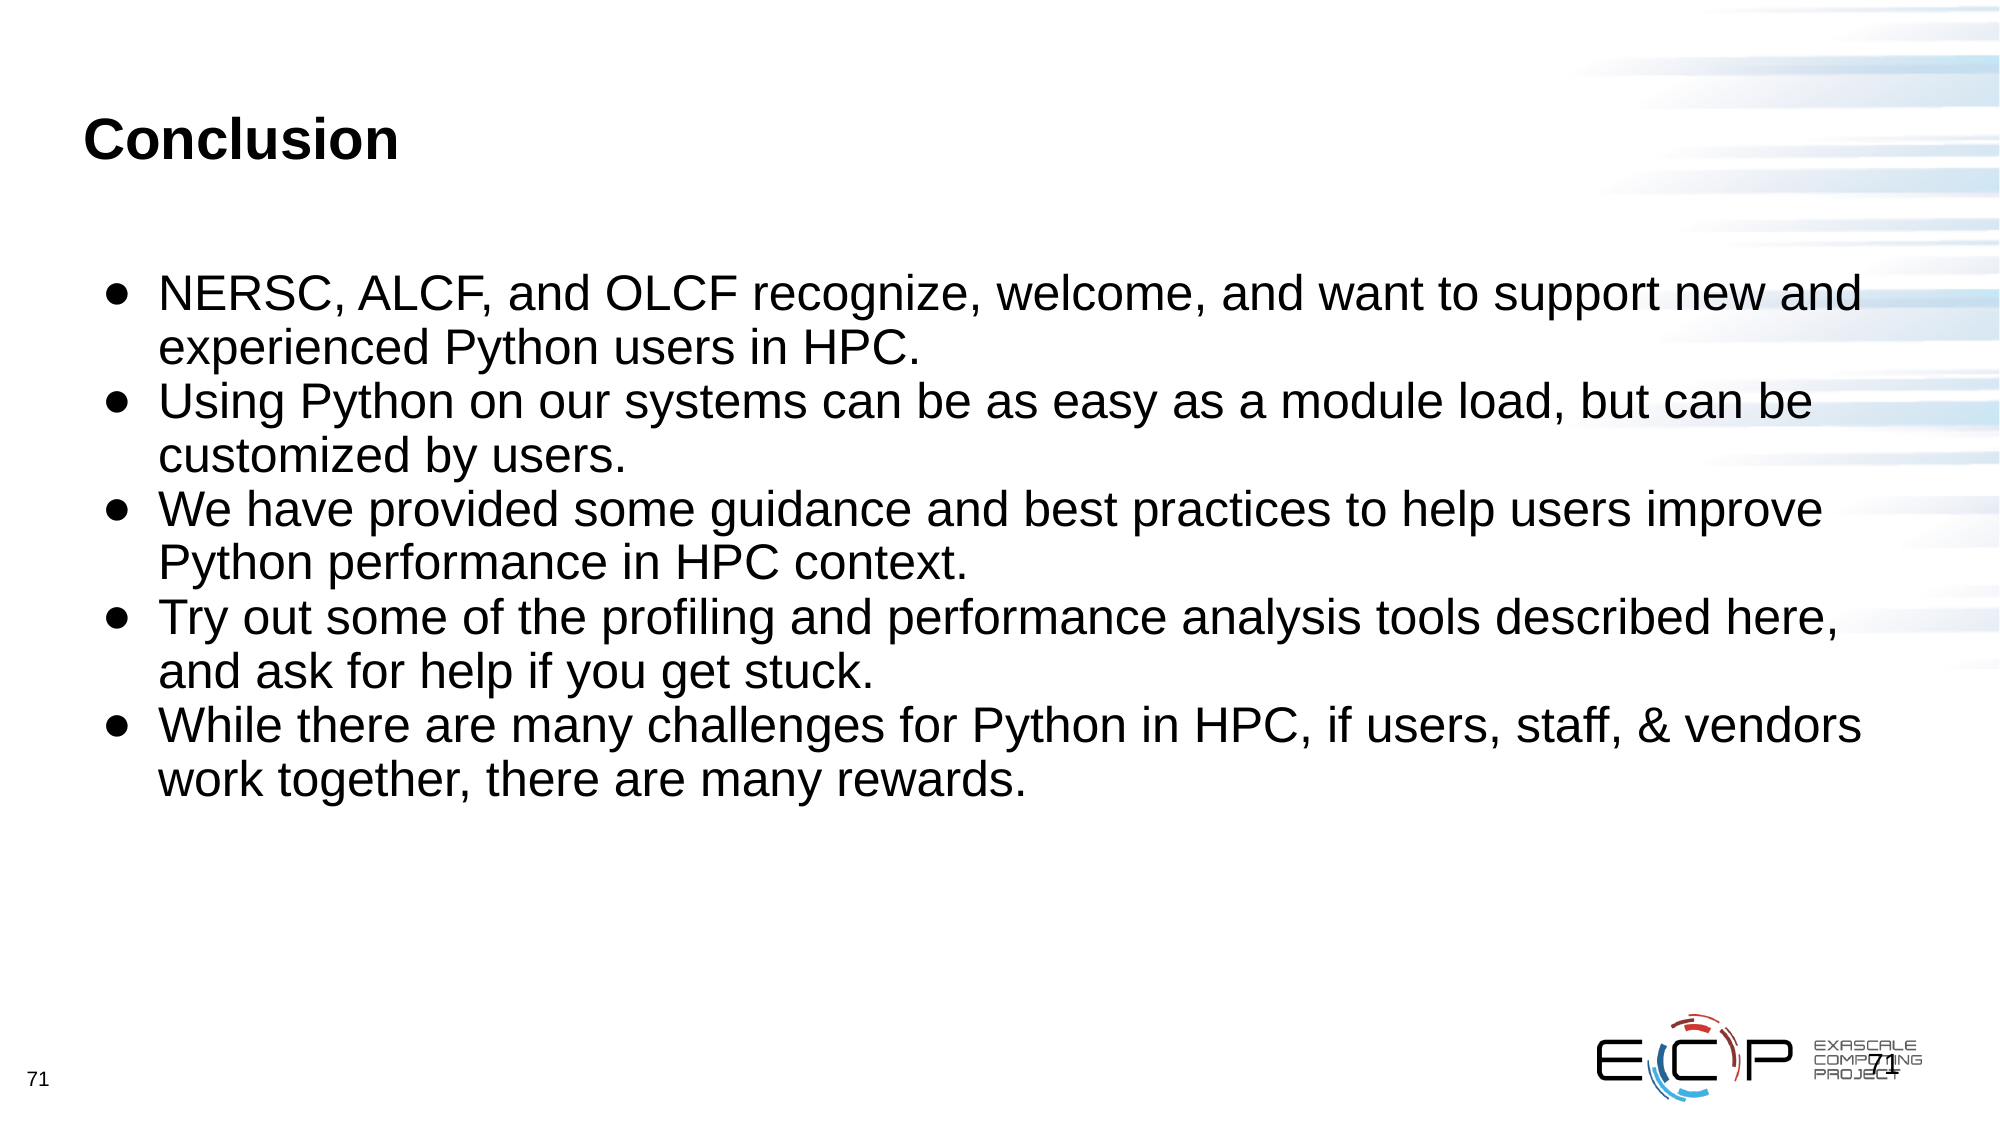

# Conclusion
NERSC, ALCF, and OLCF recognize, welcome, and want to support new and experienced Python users in HPC.
Using Python on our systems can be as easy as a module load, but can be customized by users.
We have provided some guidance and best practices to help users improve Python performance in HPC context.
Try out some of the profiling and performance analysis tools described here, and ask for help if you get stuck.
While there are many challenges for Python in HPC, if users, staff, & vendors work together, there are many rewards.
71